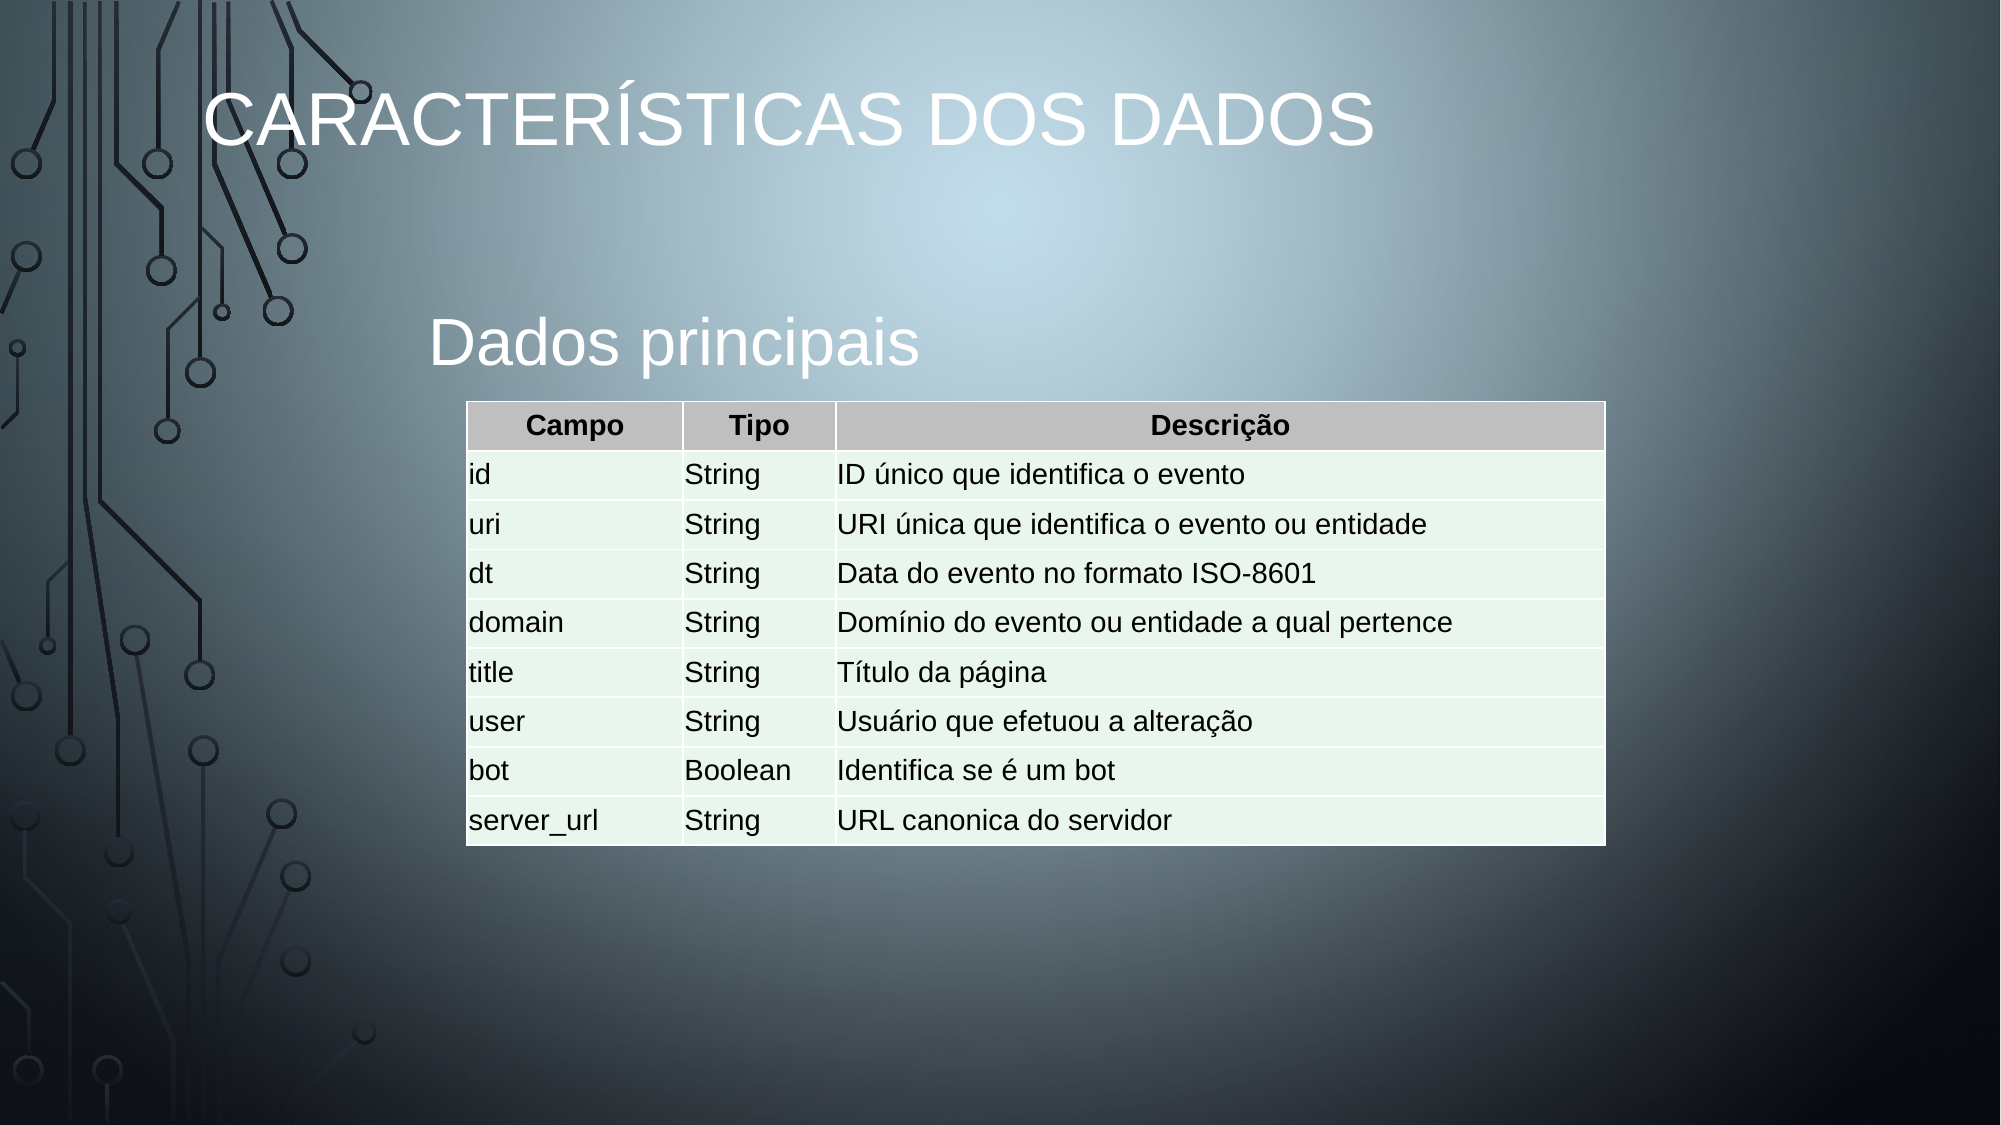

Características dos dados
Dados principais
| Campo | Tipo | Descrição |
| --- | --- | --- |
| id | String | ID único que identifica o evento |
| uri | String | URI única que identifica o evento ou entidade |
| dt | String | Data do evento no formato ISO-8601 |
| domain | String | Domínio do evento ou entidade a qual pertence |
| title | String | Título da página |
| user | String | Usuário que efetuou a alteração |
| bot | Boolean | Identifica se é um bot |
| server\_url | String | URL canonica do servidor |